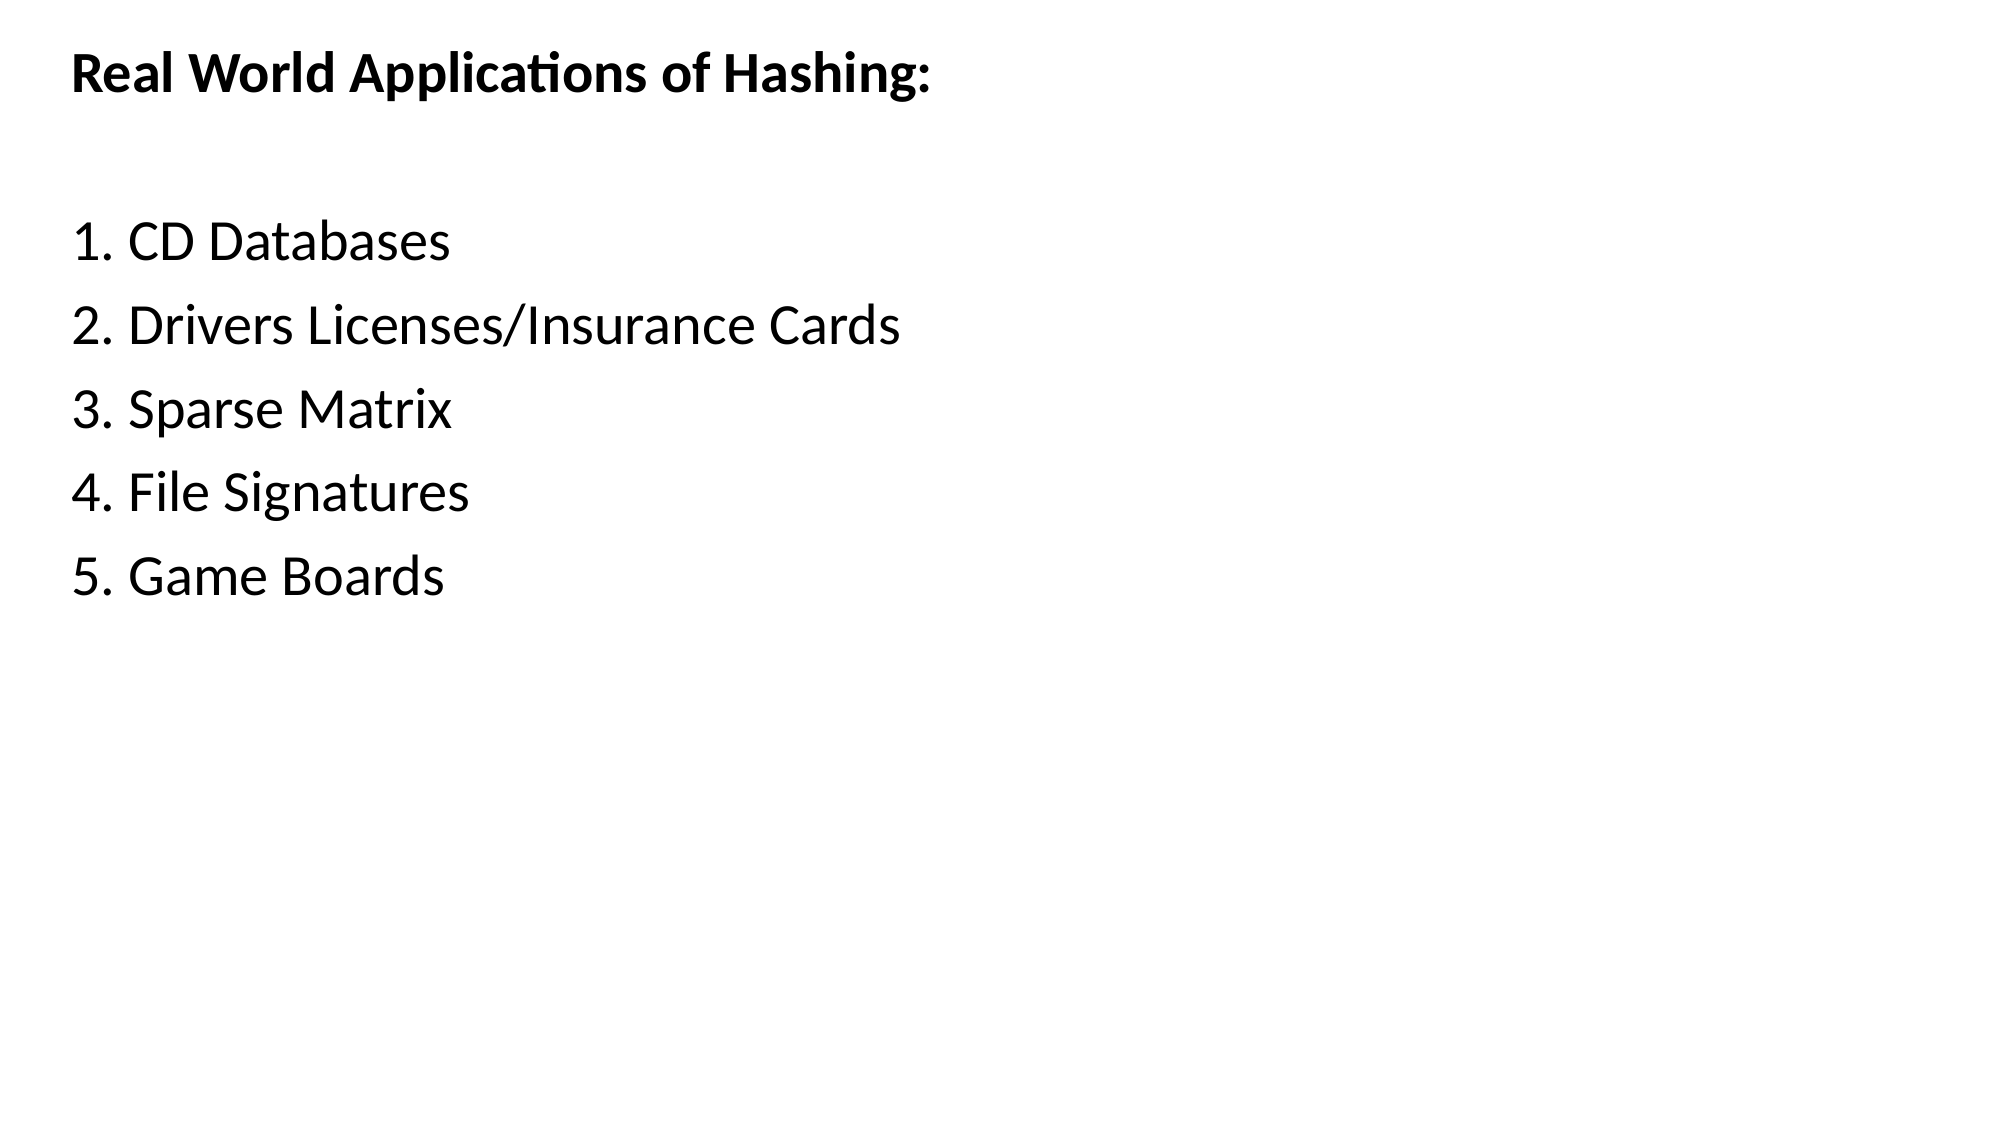

Real World Applications of Hashing:

1. CD Databases
2. Drivers Licenses/Insurance Cards
3. Sparse Matrix
4. File Signatures
5. Game Boards